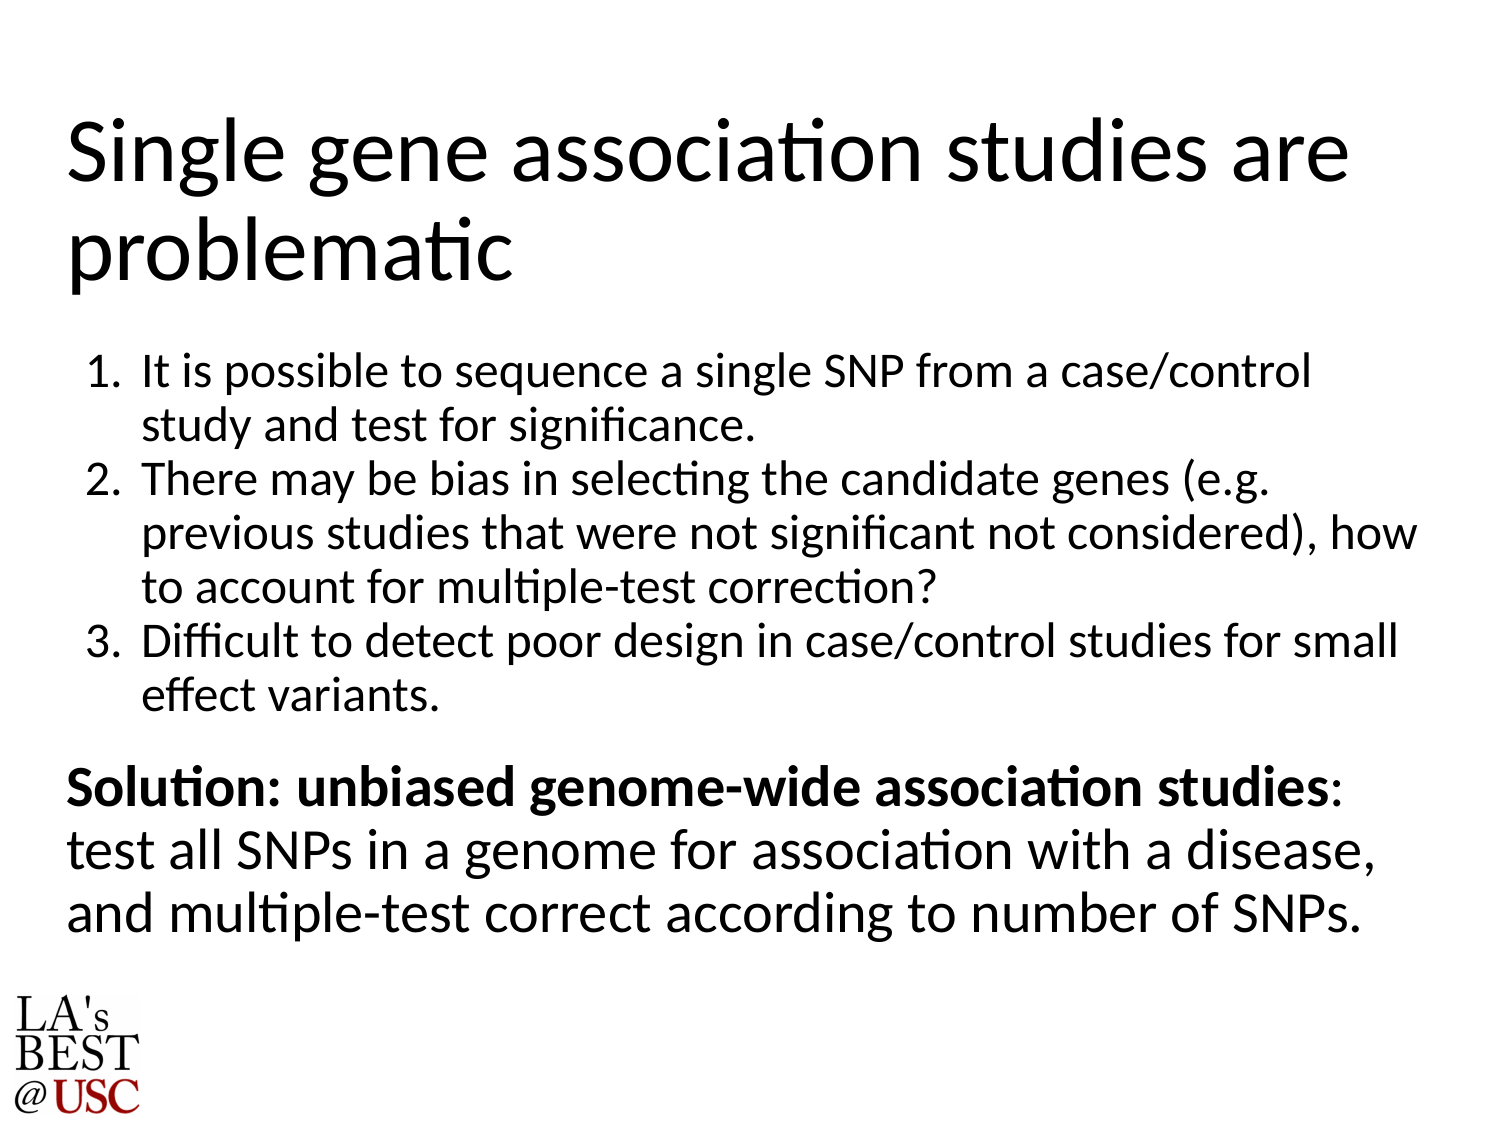

# Single gene association studies are problematic
It is possible to sequence a single SNP from a case/control study and test for significance.
There may be bias in selecting the candidate genes (e.g. previous studies that were not significant not considered), how to account for multiple-test correction?
Difficult to detect poor design in case/control studies for small effect variants.
Solution: unbiased genome-wide association studies: test all SNPs in a genome for association with a disease, and multiple-test correct according to number of SNPs.